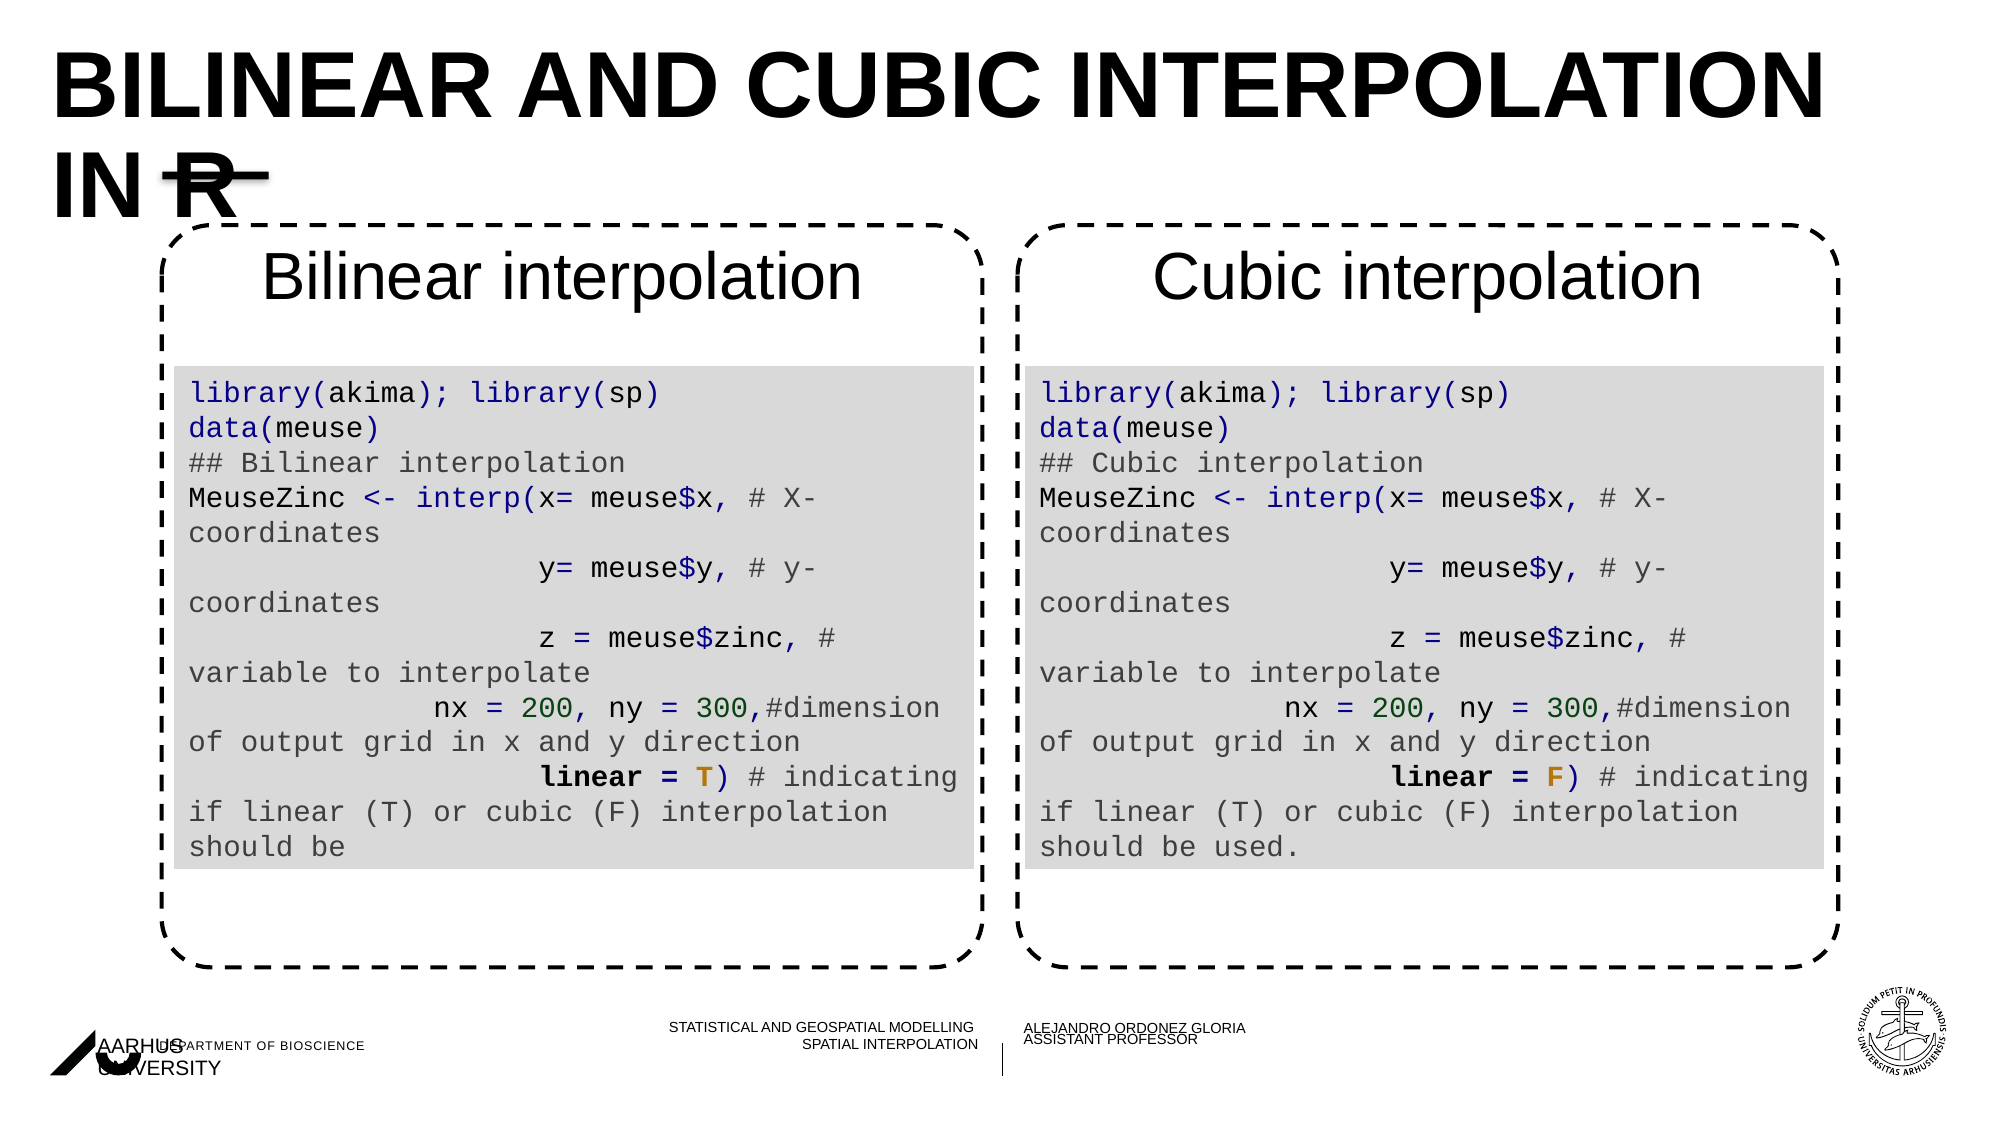

# Bilinear and cubic interpolation in R

Bilinear interpolation
Cubic interpolation
library(akima); library(sp)
data(meuse)
## Bilinear interpolation
MeuseZinc <- interp(x= meuse$x, # X-coordinates
                    y= meuse$y, # y-coordinates
                    z = meuse$zinc, # variable to interpolate
              nx = 200, ny = 300,#dimension of output grid in x and y direction
                    linear = T) # indicating if linear (T) or cubic (F) interpolation should be
library(akima); library(sp)
data(meuse)
## Cubic interpolation
MeuseZinc <- interp(x= meuse$x, # X-coordinates
                    y= meuse$y, # y-coordinates
                    z = meuse$zinc, # variable to interpolate
              nx = 200, ny = 300,#dimension of output grid in x and y direction
                    linear = F) # indicating if linear (T) or cubic (F) interpolation should be used.
22/11/202227/08/2018